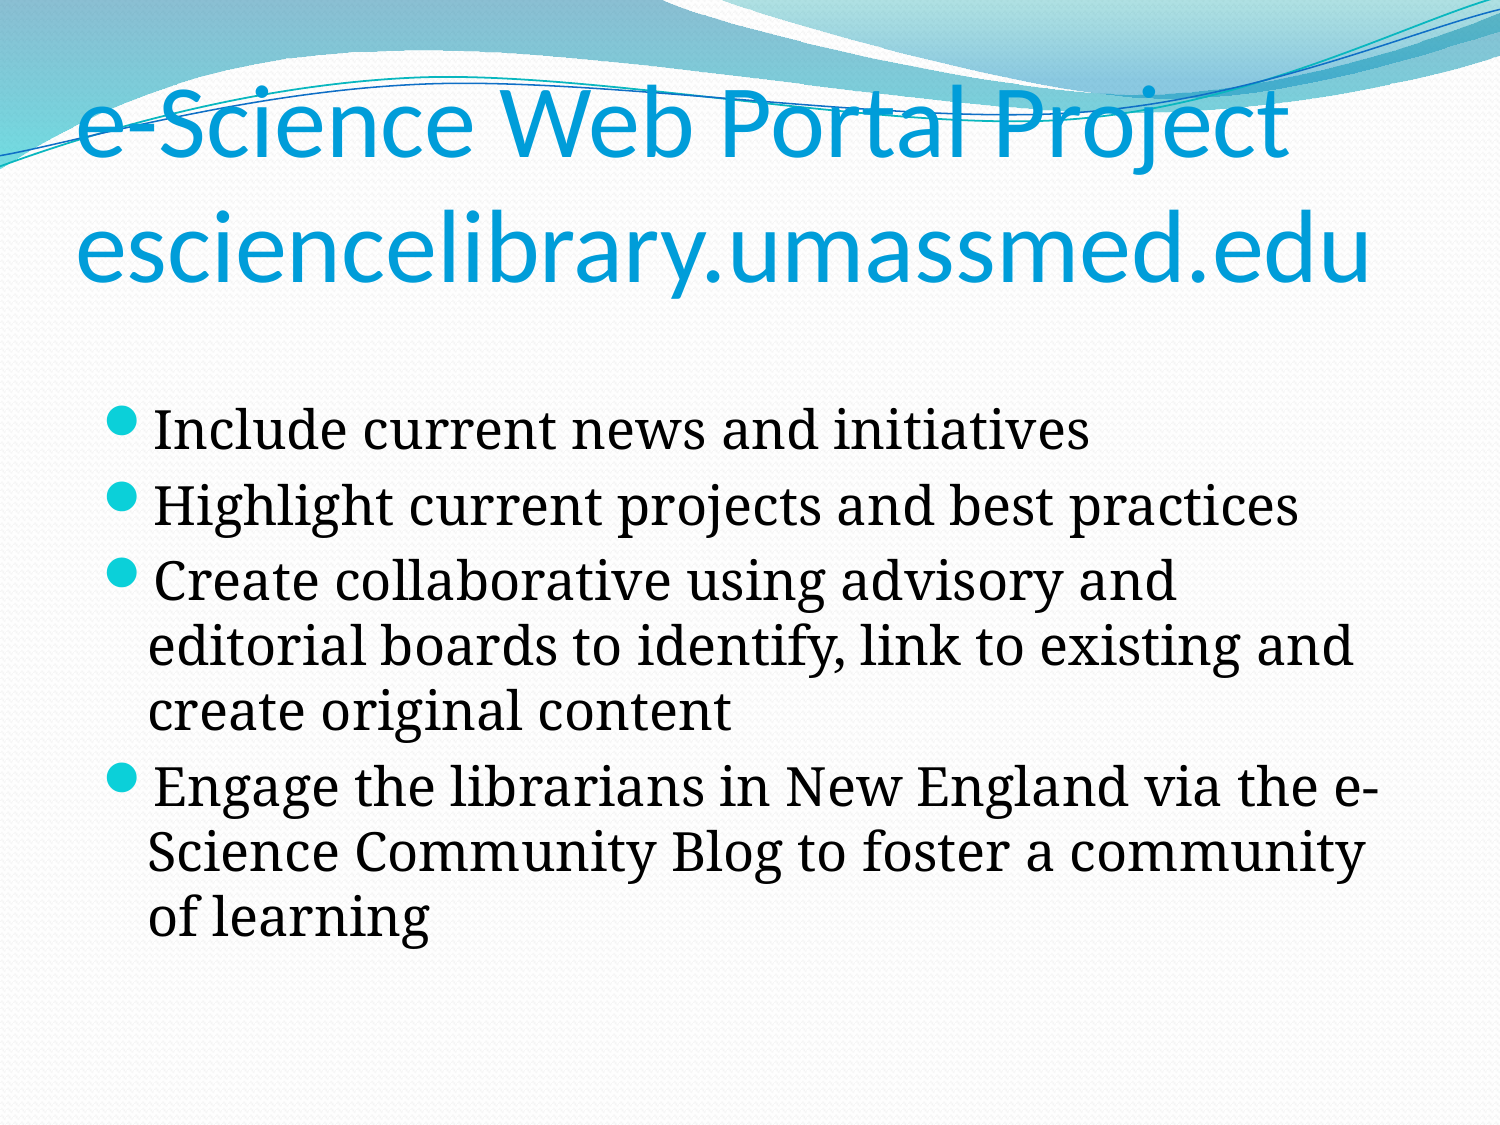

# e-Science Web Portal Project esciencelibrary.umassmed.edu
Include current news and initiatives
Highlight current projects and best practices
Create collaborative using advisory and editorial boards to identify, link to existing and create original content
Engage the librarians in New England via the e-Science Community Blog to foster a community of learning